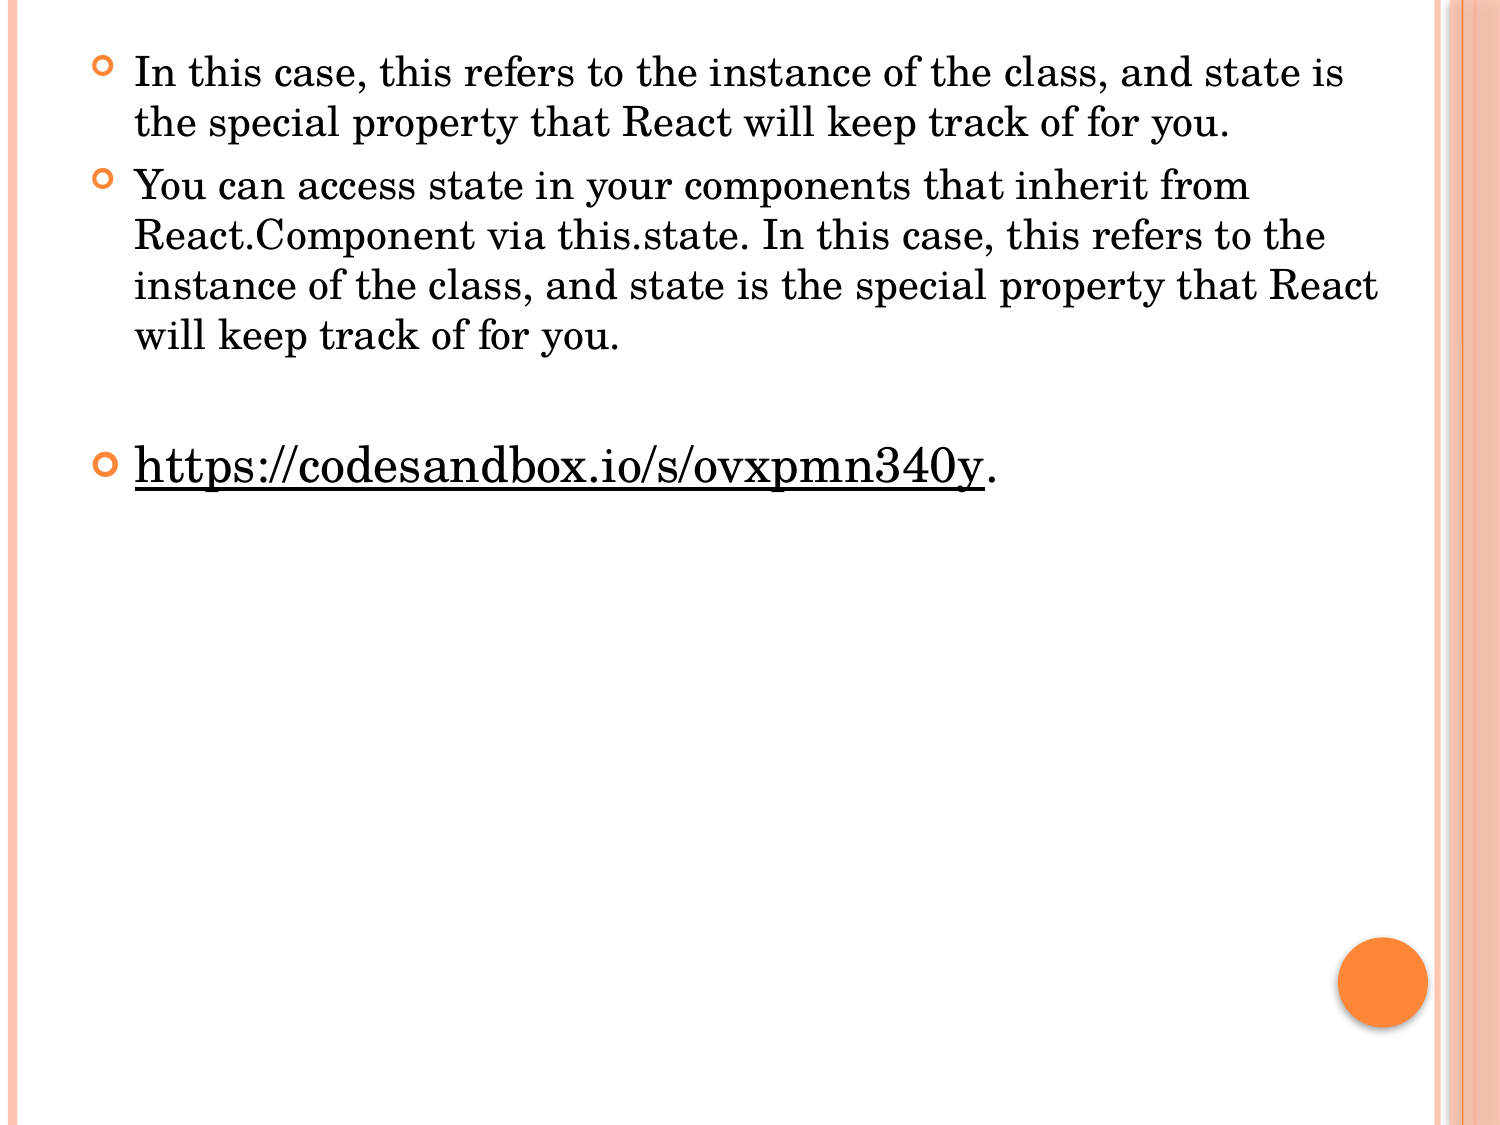

In this case, this refers to the instance of the class, and state is the special property that React will keep track of for you.
You can access state in your components that inherit from React.Component via this.state. In this case, this refers to the instance of the class, and state is the special property that React will keep track of for you.

https://codesandbox.io/s/ovxpmn340y.